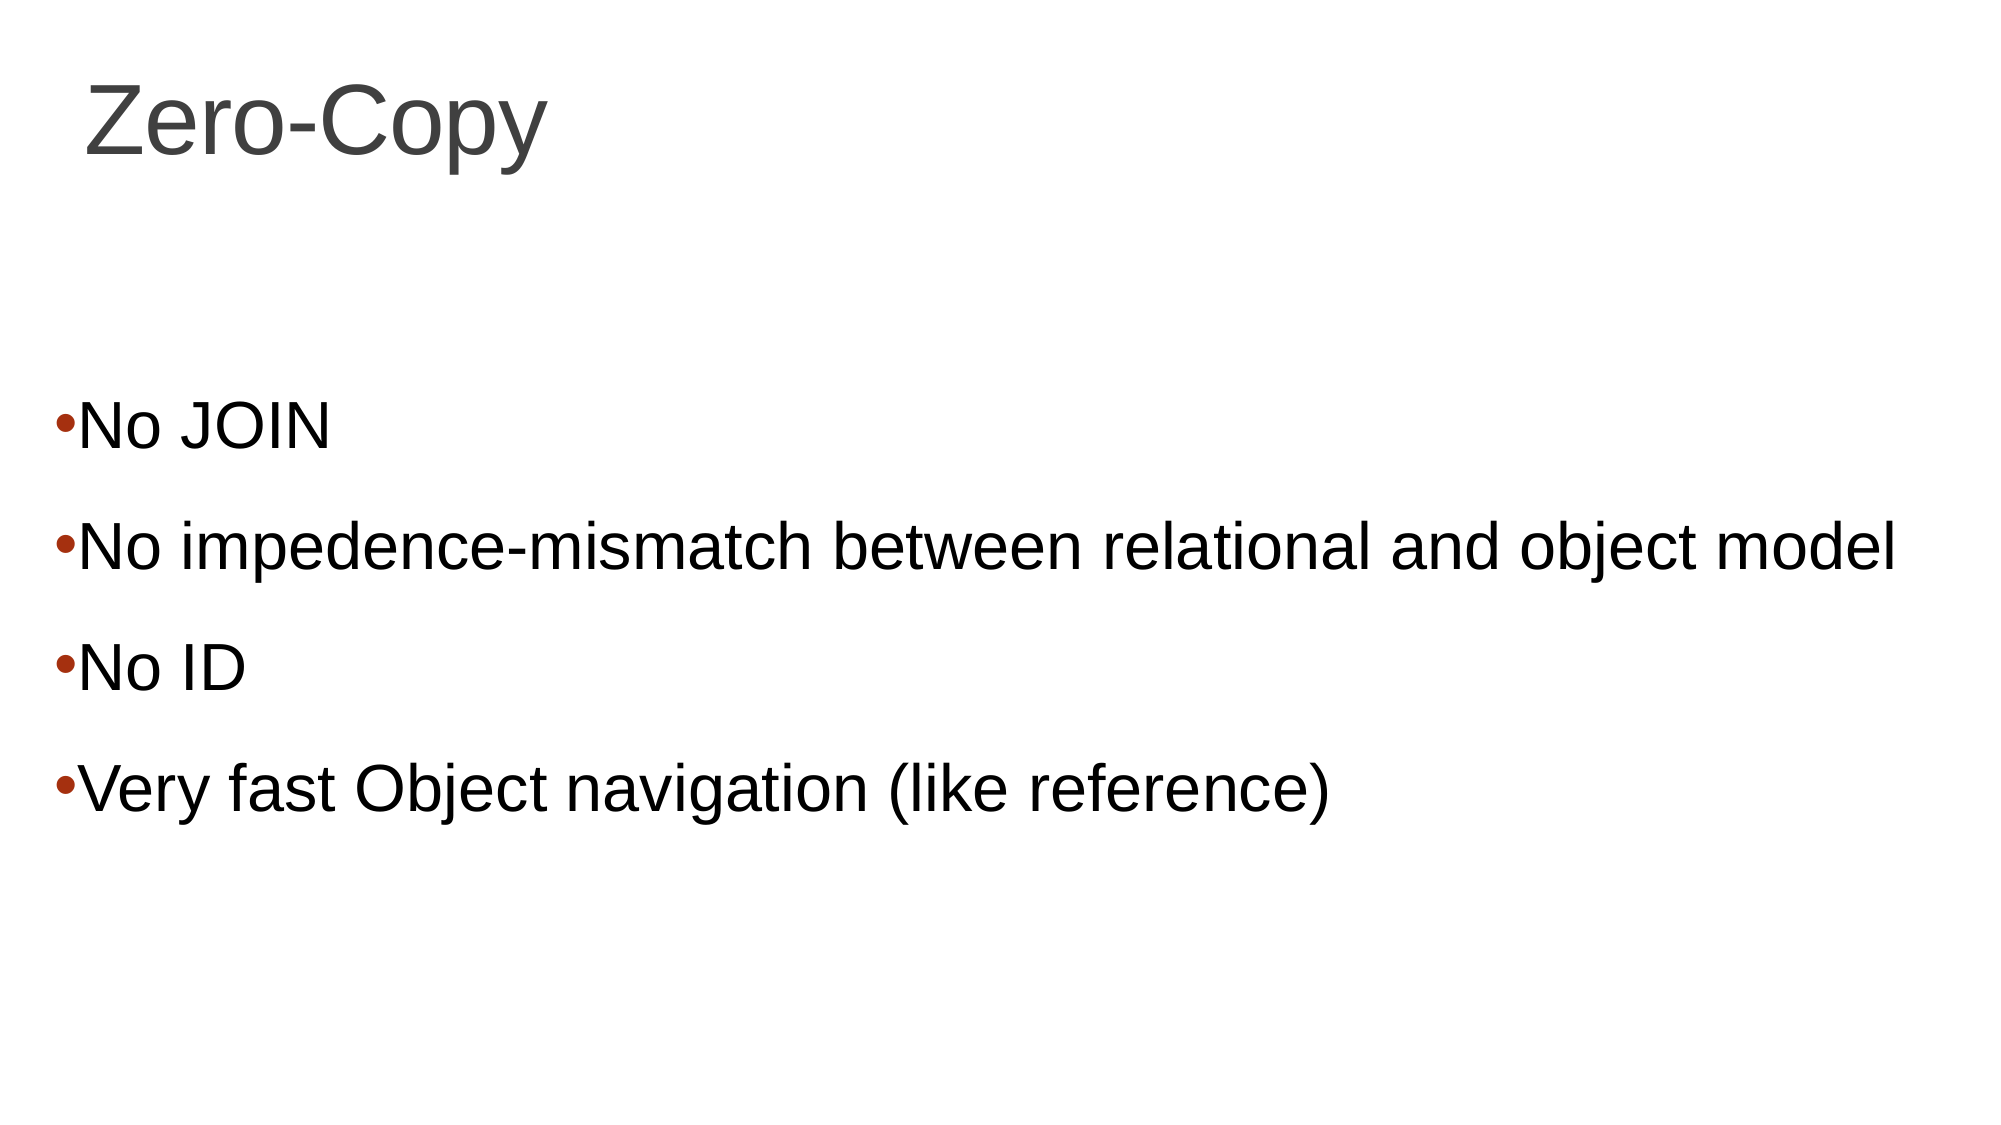

# Zero-Copy
No JOIN
No impedence-mismatch between relational and object model
No ID
Very fast Object navigation (like reference)